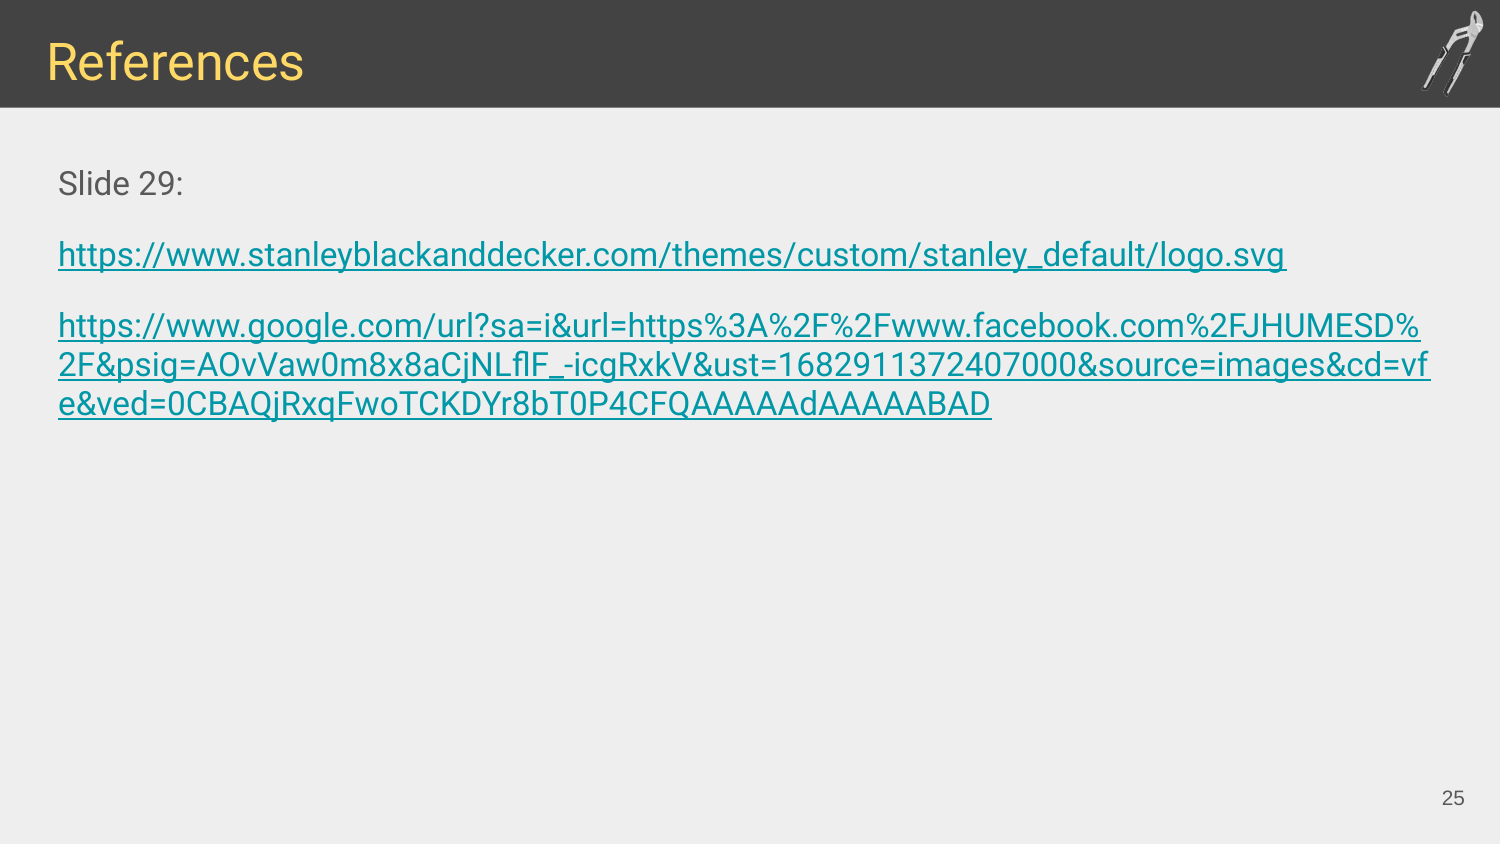

# References
Slide 29:
https://www.stanleyblackanddecker.com/themes/custom/stanley_default/logo.svg
https://www.google.com/url?sa=i&url=https%3A%2F%2Fwww.facebook.com%2FJHUMESD%2F&psig=AOvVaw0m8x8aCjNLflF_-icgRxkV&ust=1682911372407000&source=images&cd=vfe&ved=0CBAQjRxqFwoTCKDYr8bT0P4CFQAAAAAdAAAAABAD

25